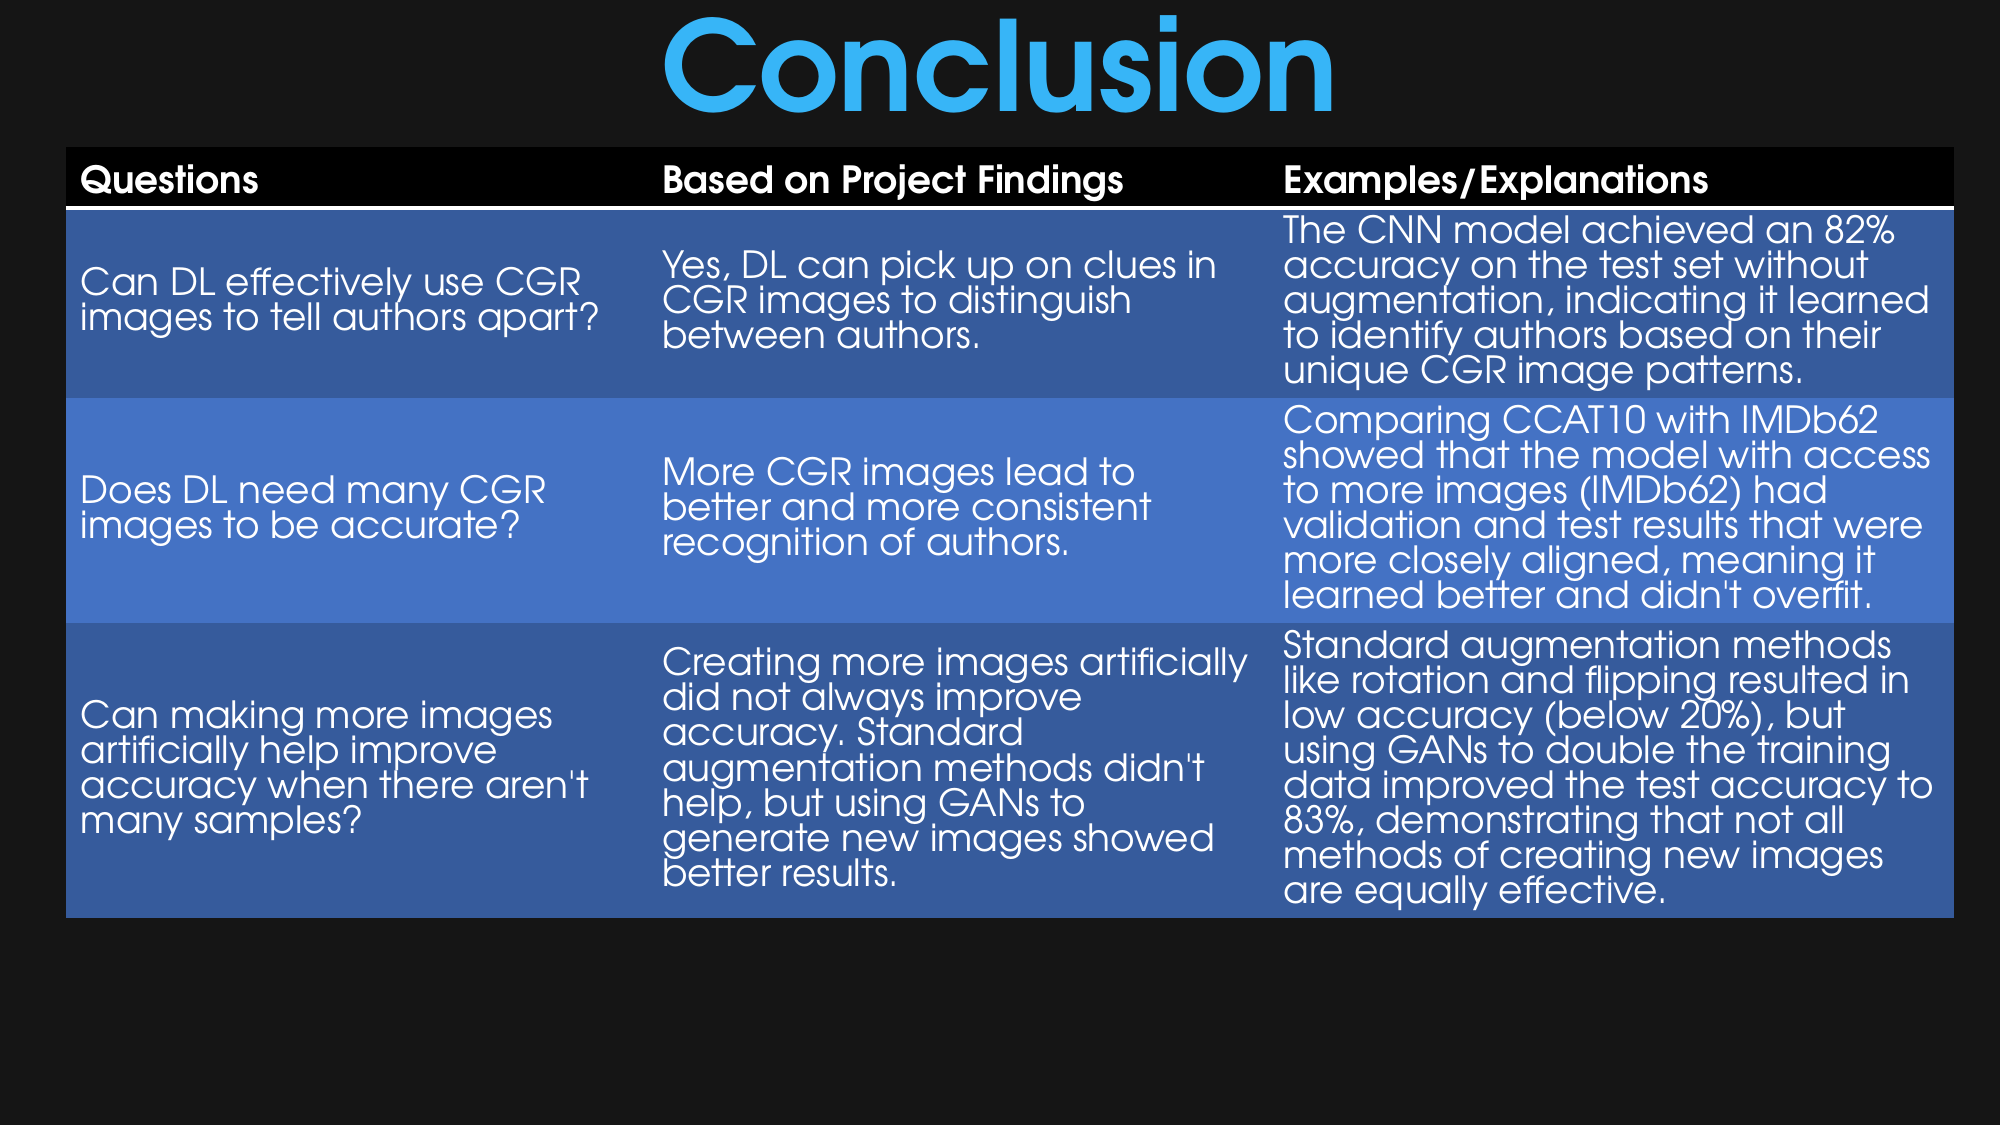

# Conclusion
| Questions | Based on Project Findings | Examples/Explanations |
| --- | --- | --- |
| Can DL effectively use CGR images to tell authors apart? | Yes, DL can pick up on clues in CGR images to distinguish between authors. | The CNN model achieved an 82% accuracy on the test set without augmentation, indicating it learned to identify authors based on their unique CGR image patterns. |
| Does DL need many CGR images to be accurate? | More CGR images lead to better and more consistent recognition of authors. | Comparing CCAT10 with IMDb62 showed that the model with access to more images (IMDb62) had validation and test results that were more closely aligned, meaning it learned better and didn't overfit. |
| Can making more images artificially help improve accuracy when there aren't many samples? | Creating more images artificially did not always improve accuracy. Standard augmentation methods didn't help, but using GANs to generate new images showed better results. | Standard augmentation methods like rotation and flipping resulted in low accuracy (below 20%), but using GANs to double the training data improved the test accuracy to 83%, demonstrating that not all methods of creating new images are equally effective. |